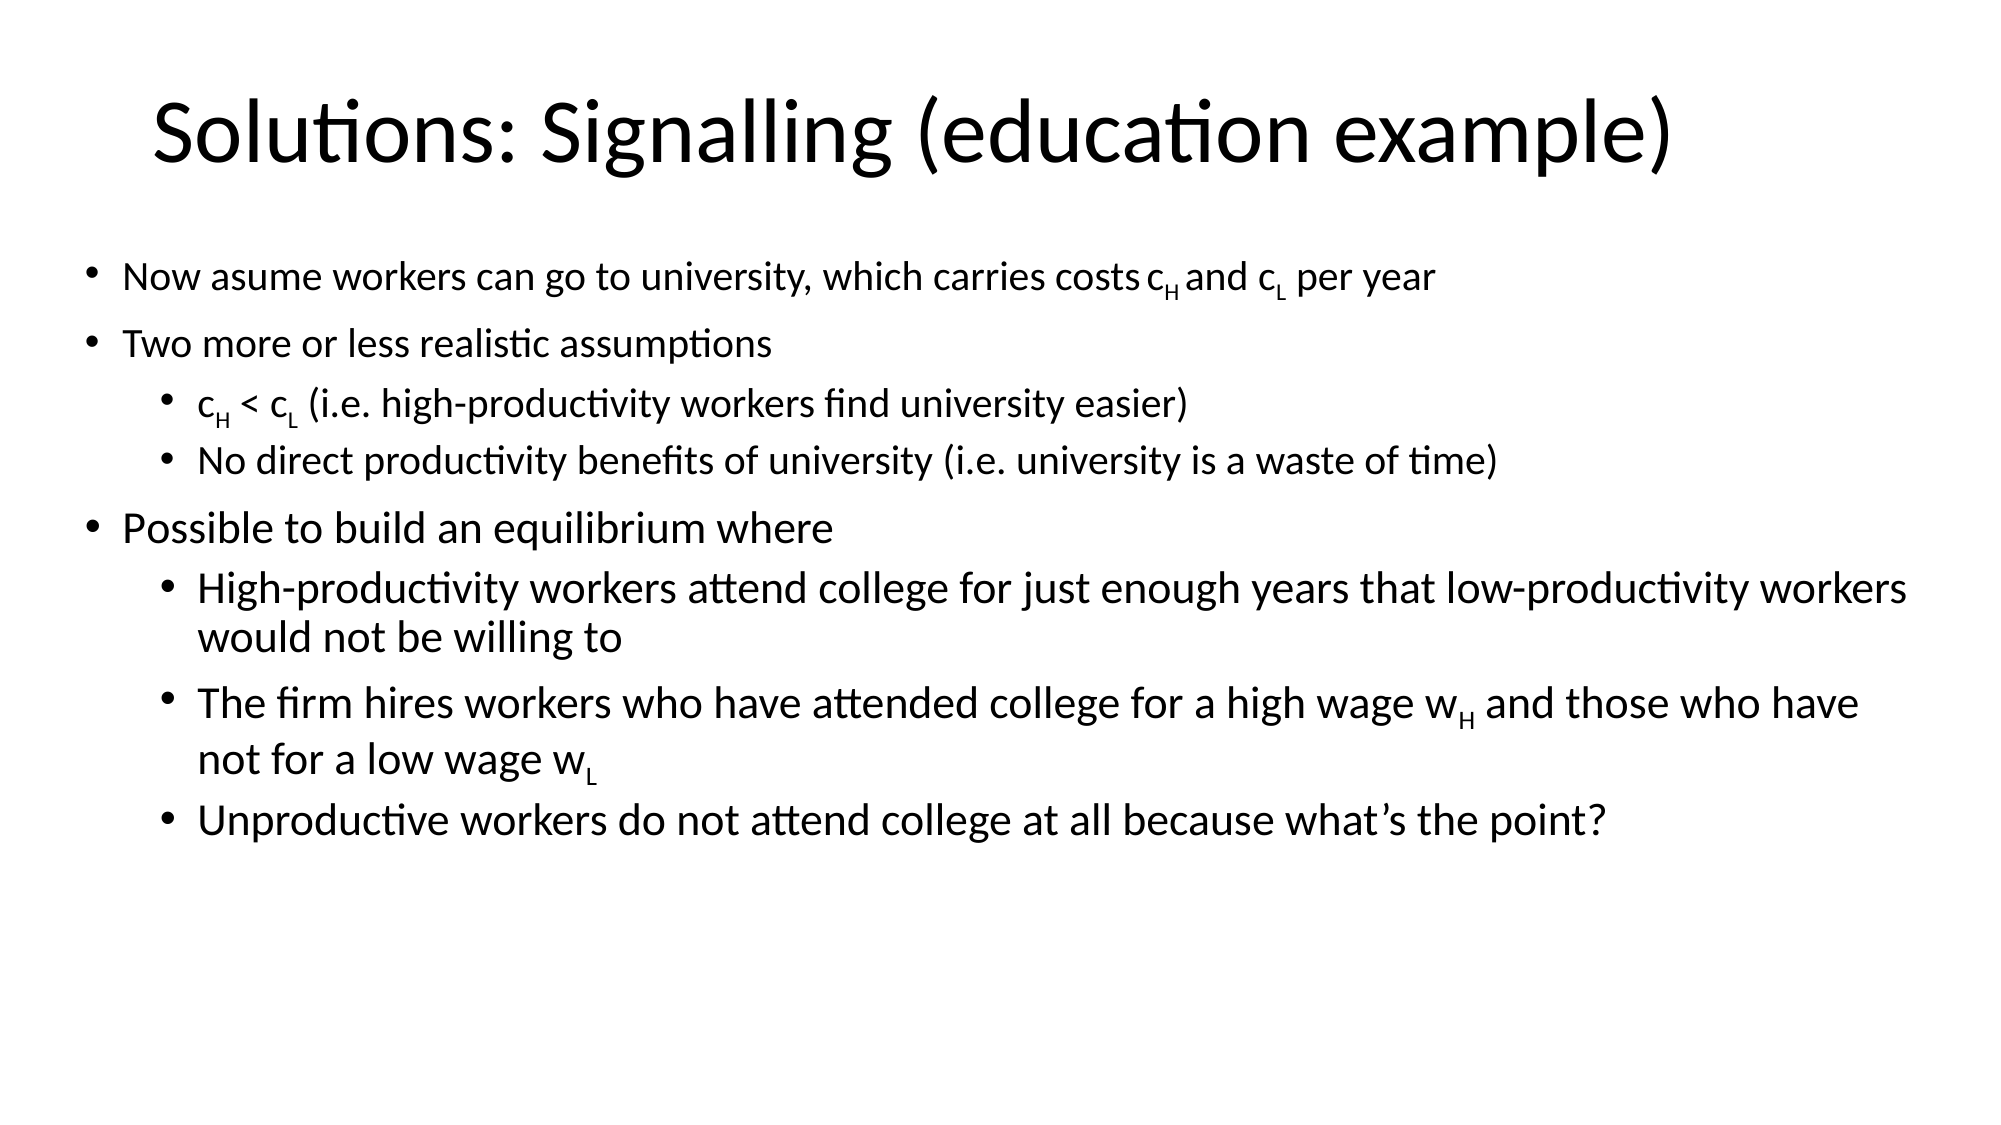

# Solutions: Signalling (education example)
Now asume workers can go to university, which carries costs cH and cL per year
Two more or less realistic assumptions
cH < cL (i.e. high-productivity workers find university easier)
No direct productivity benefits of university (i.e. university is a waste of time)
Possible to build an equilibrium where
High-productivity workers attend college for just enough years that low-productivity workers would not be willing to
The firm hires workers who have attended college for a high wage wH and those who have not for a low wage wL
Unproductive workers do not attend college at all because what’s the point?